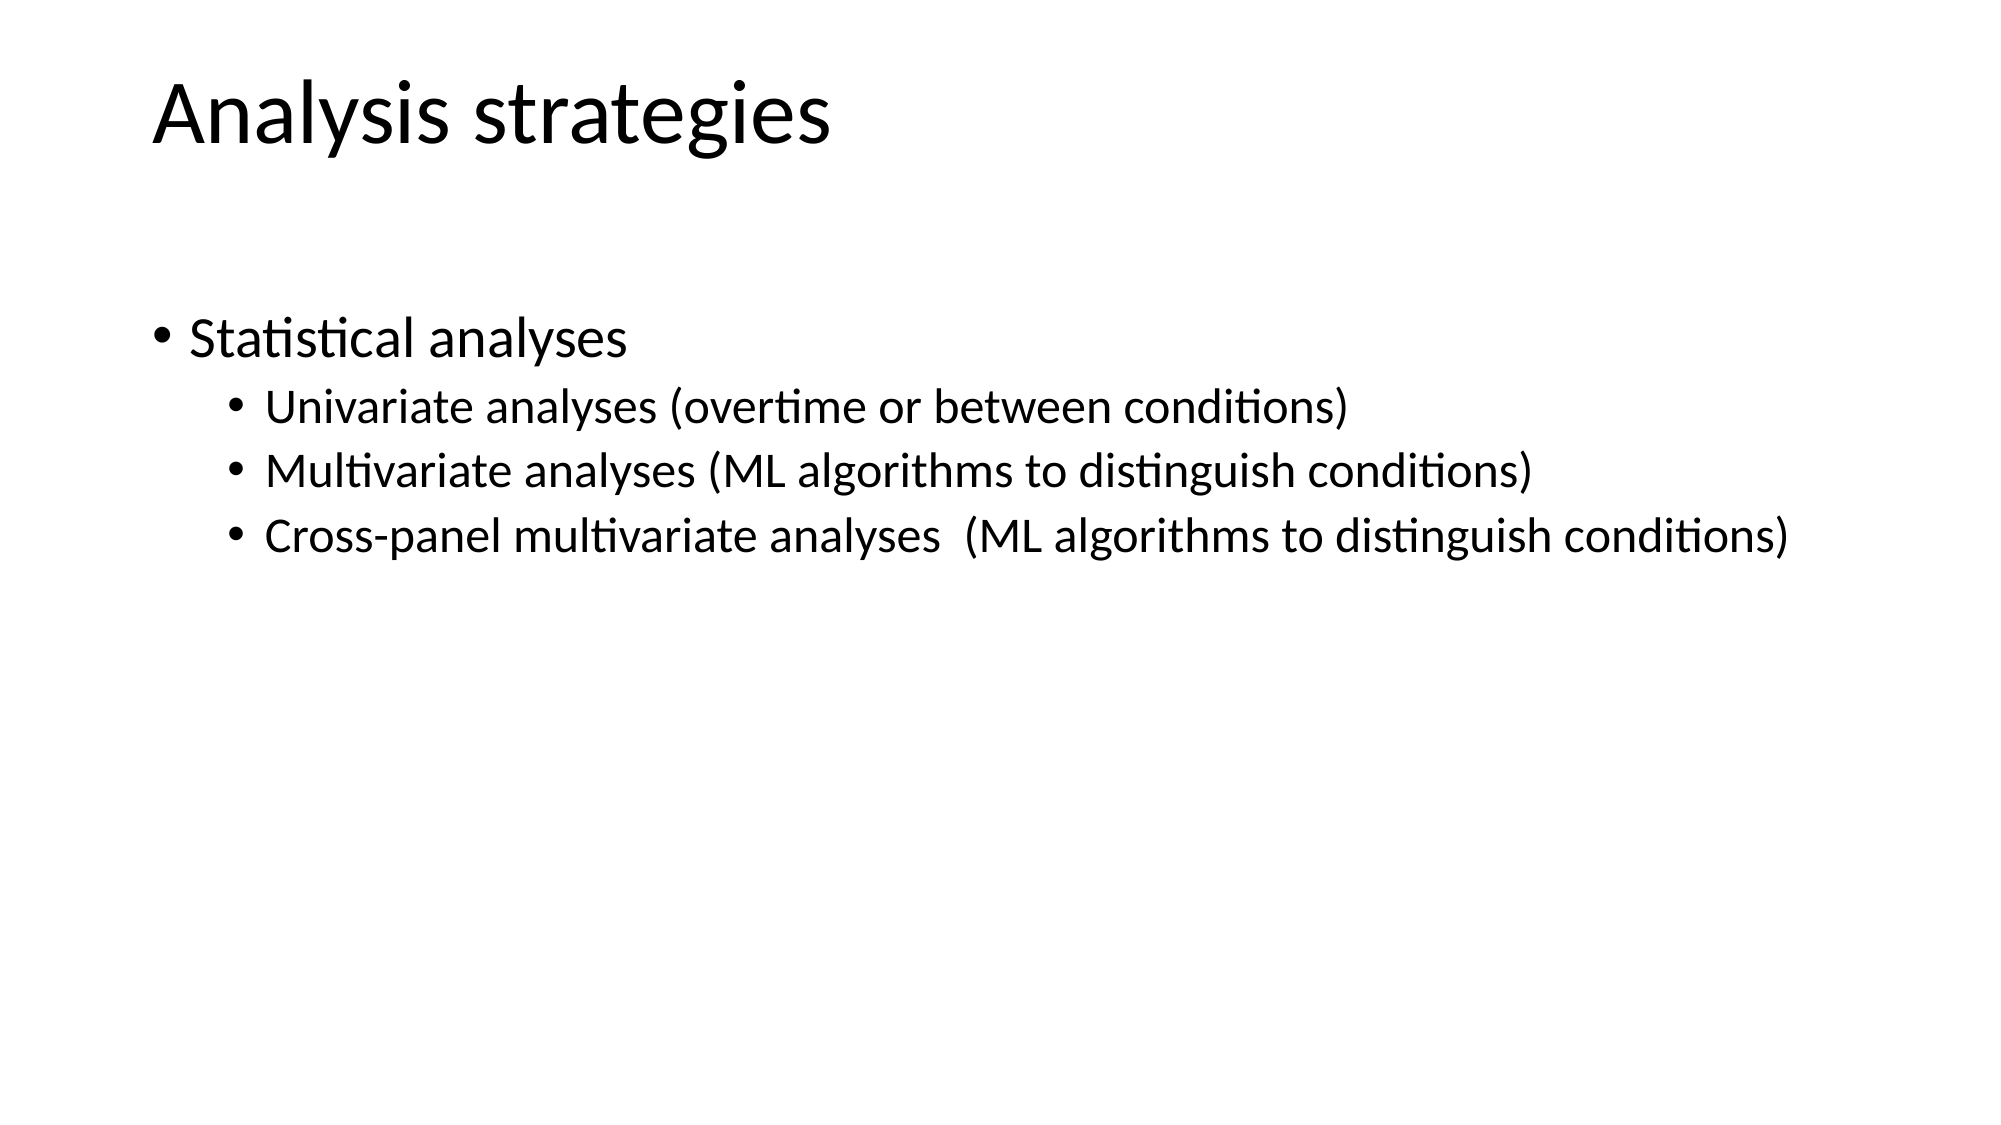

# Analysis strategies
Statistical analyses
Univariate analyses (overtime or between conditions)
Multivariate analyses (ML algorithms to distinguish conditions)
Cross-panel multivariate analyses  (ML algorithms to distinguish conditions)